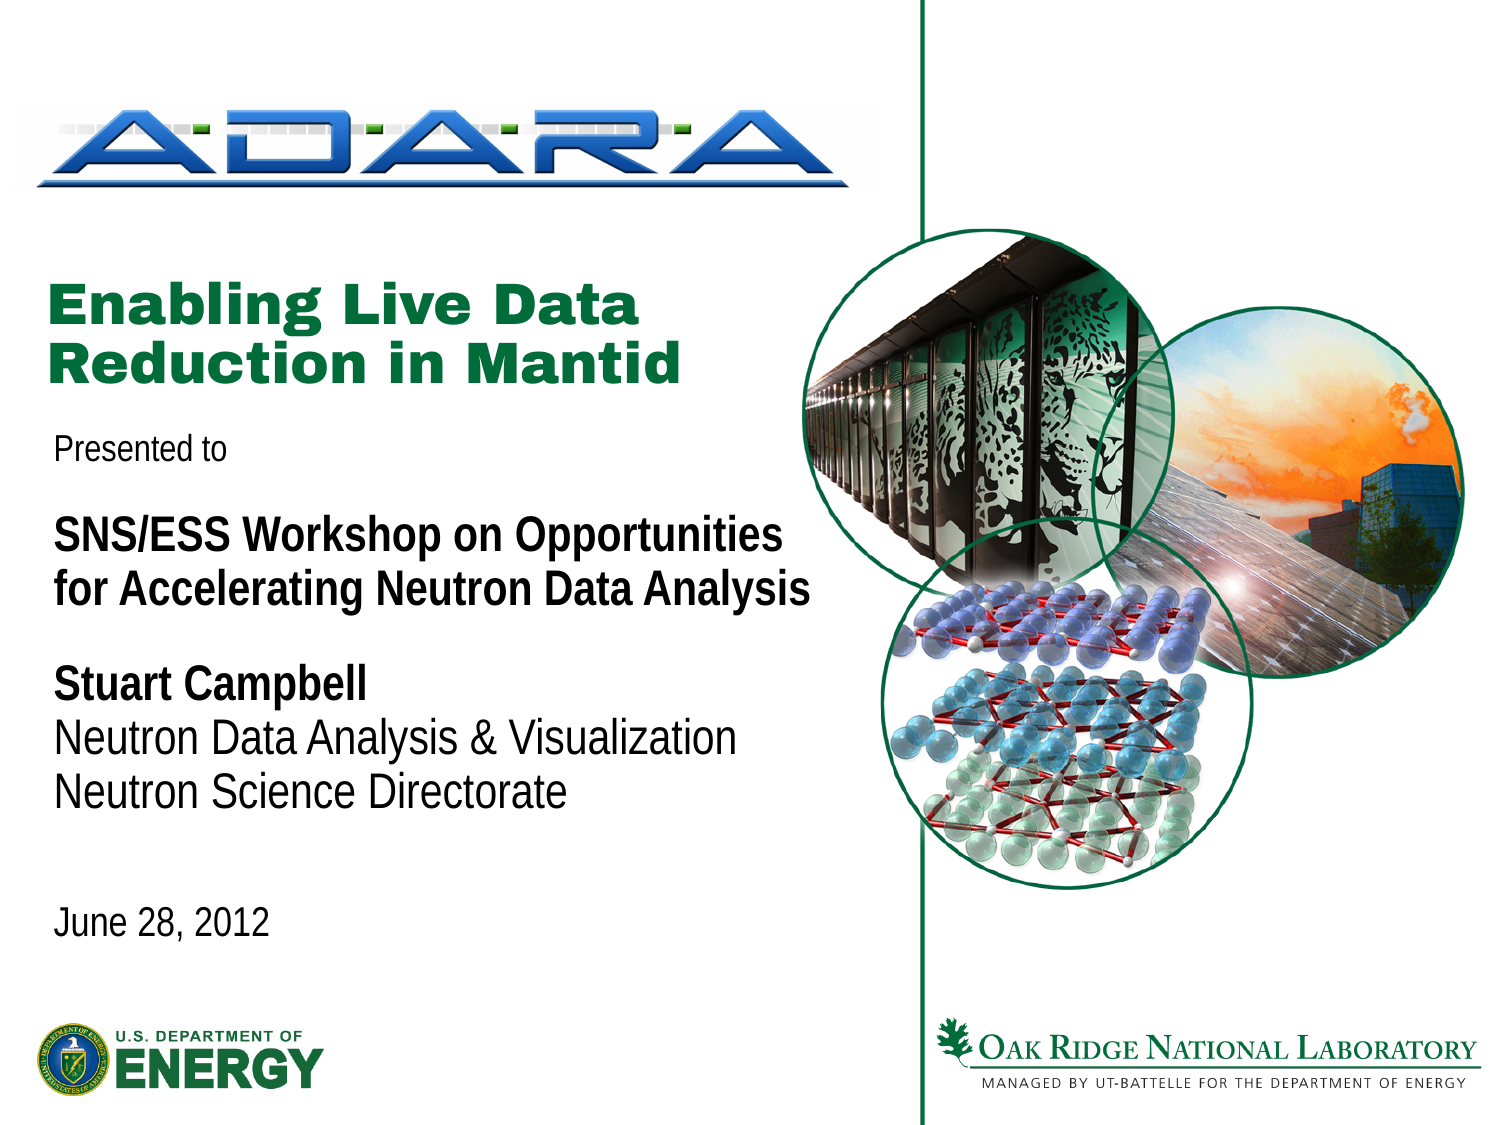

# Enabling Live Data Reduction in Mantid
Presented to
SNS/ESS Workshop on Opportunities for Accelerating Neutron Data Analysis
Stuart Campbell
Neutron Data Analysis & Visualization
Neutron Science Directorate

June 28, 2012